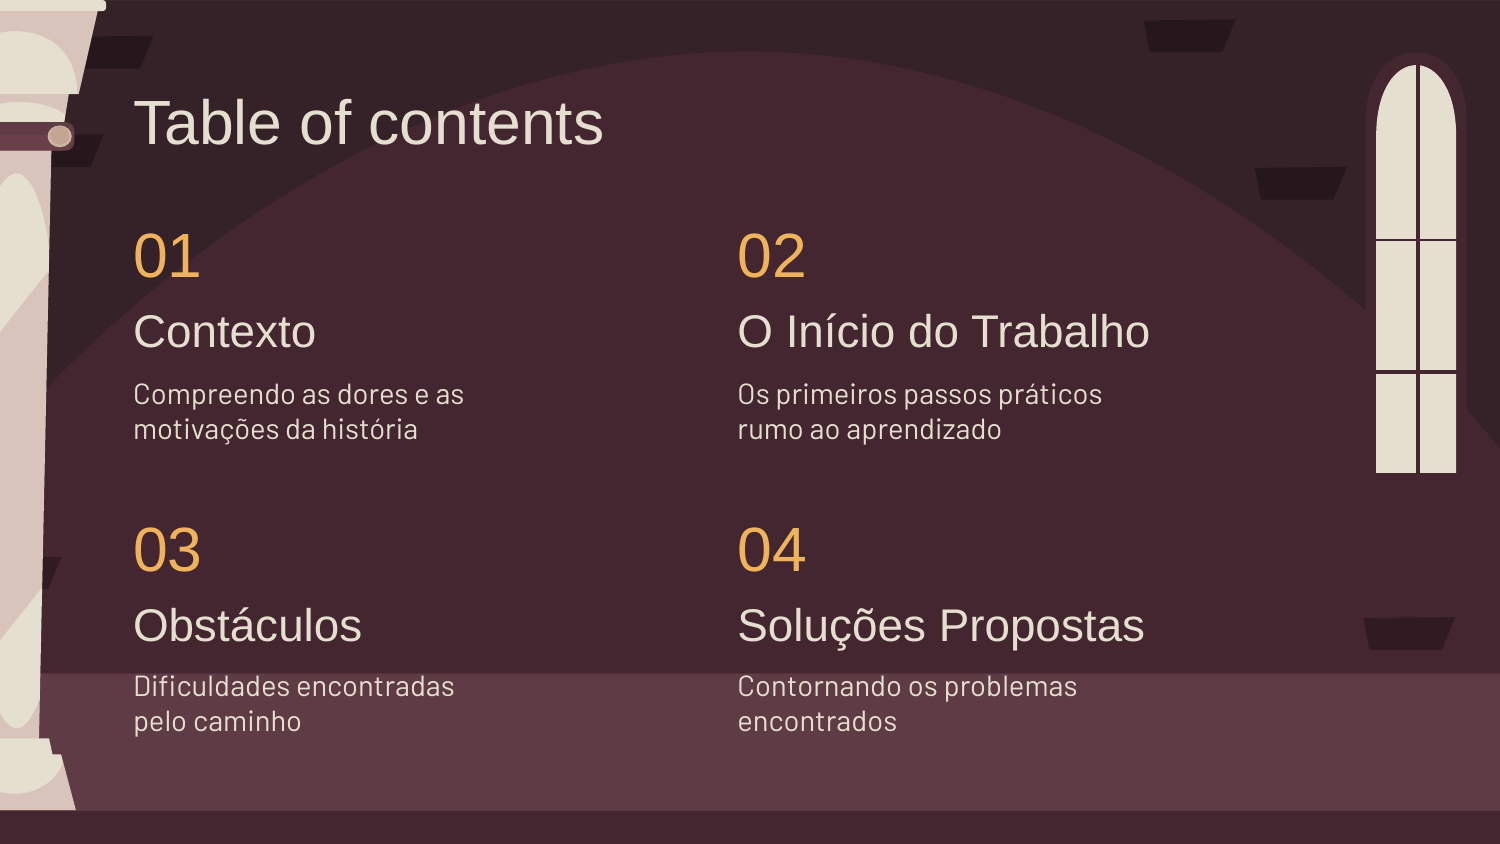

Table of contents
01
02
# Contexto
O Início do Trabalho
Compreendo as dores e as motivações da história
Os primeiros passos práticos rumo ao aprendizado
03
04
Obstáculos
Soluções Propostas
Dificuldades encontradas pelo caminho
Contornando os problemas encontrados